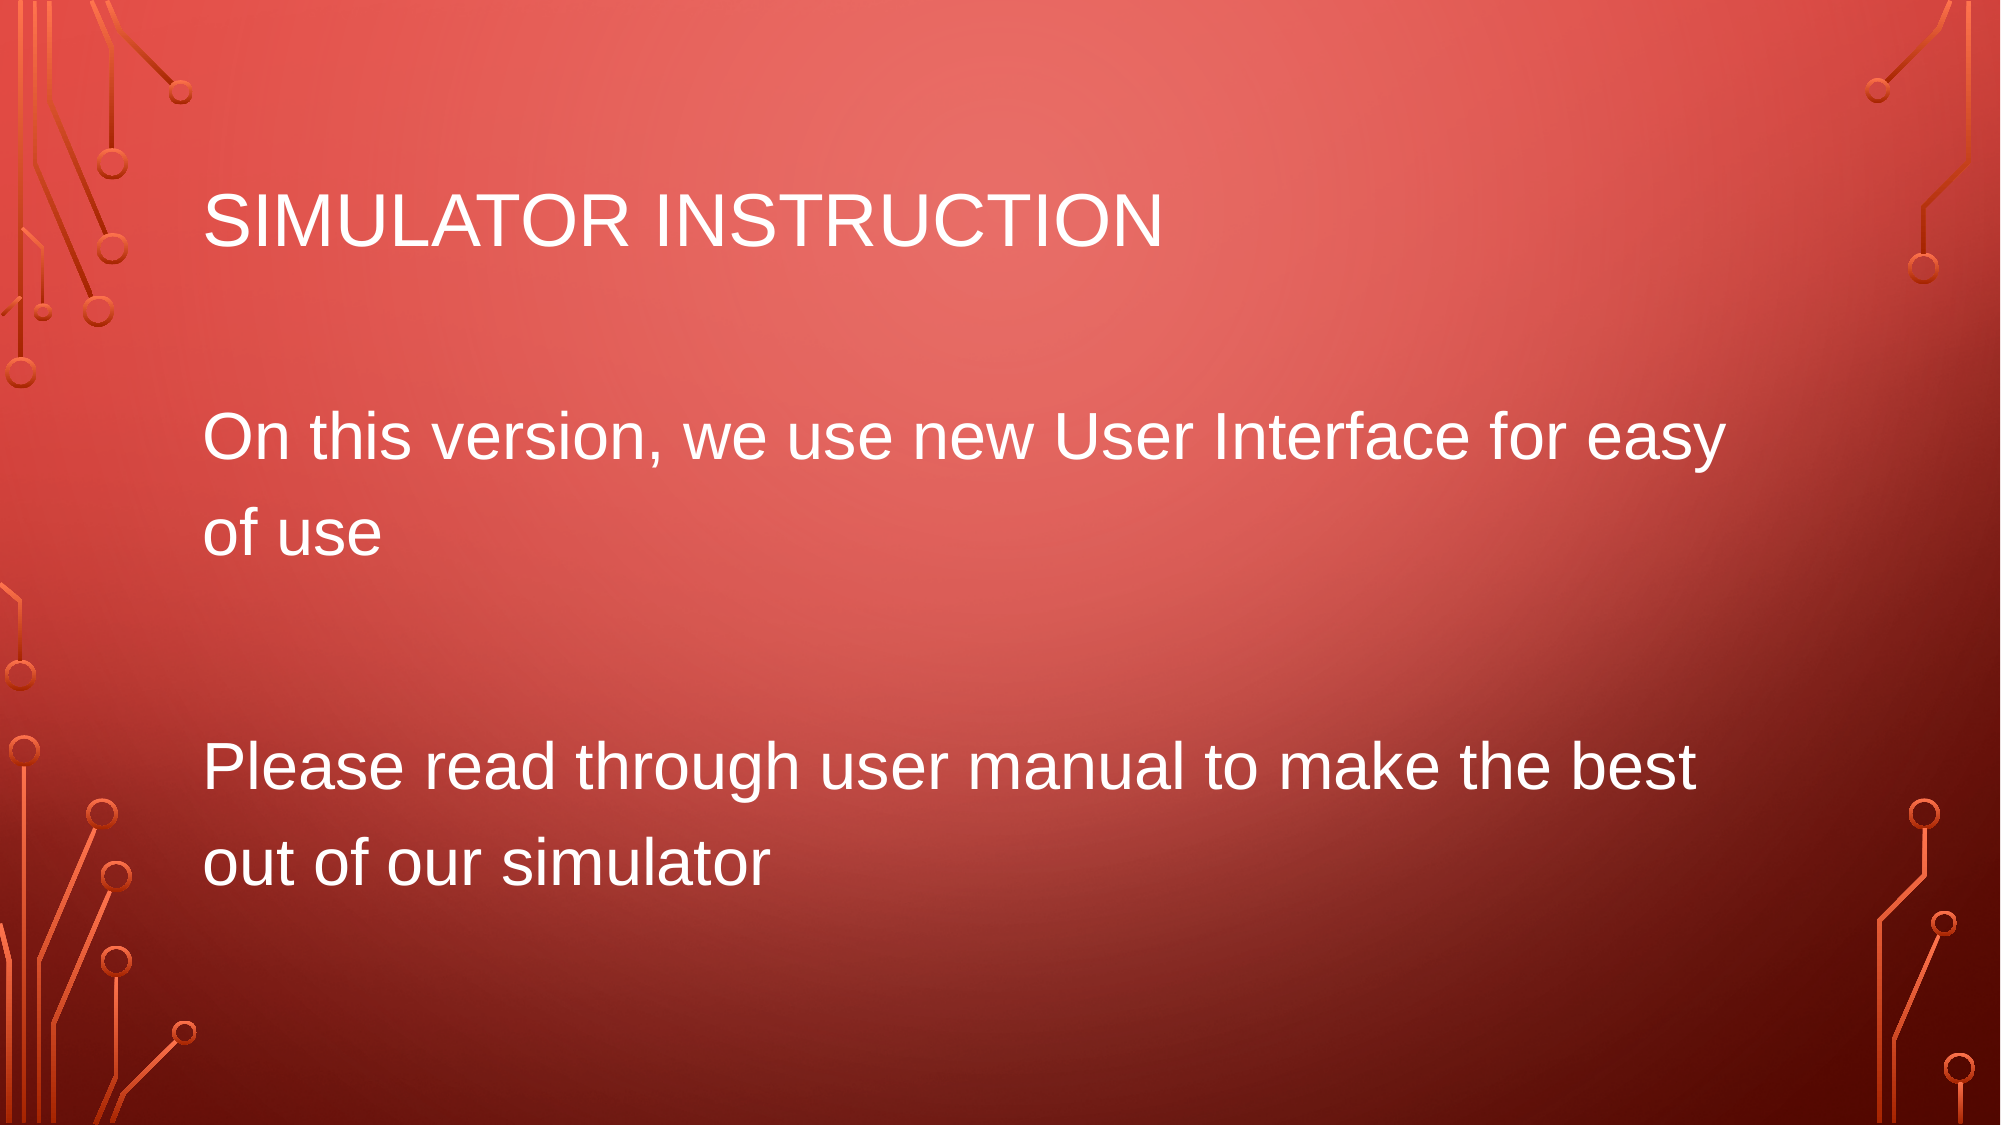

# Simulator instruction
On this version, we use new User Interface for easy of use

Please read through user manual to make the best out of our simulator